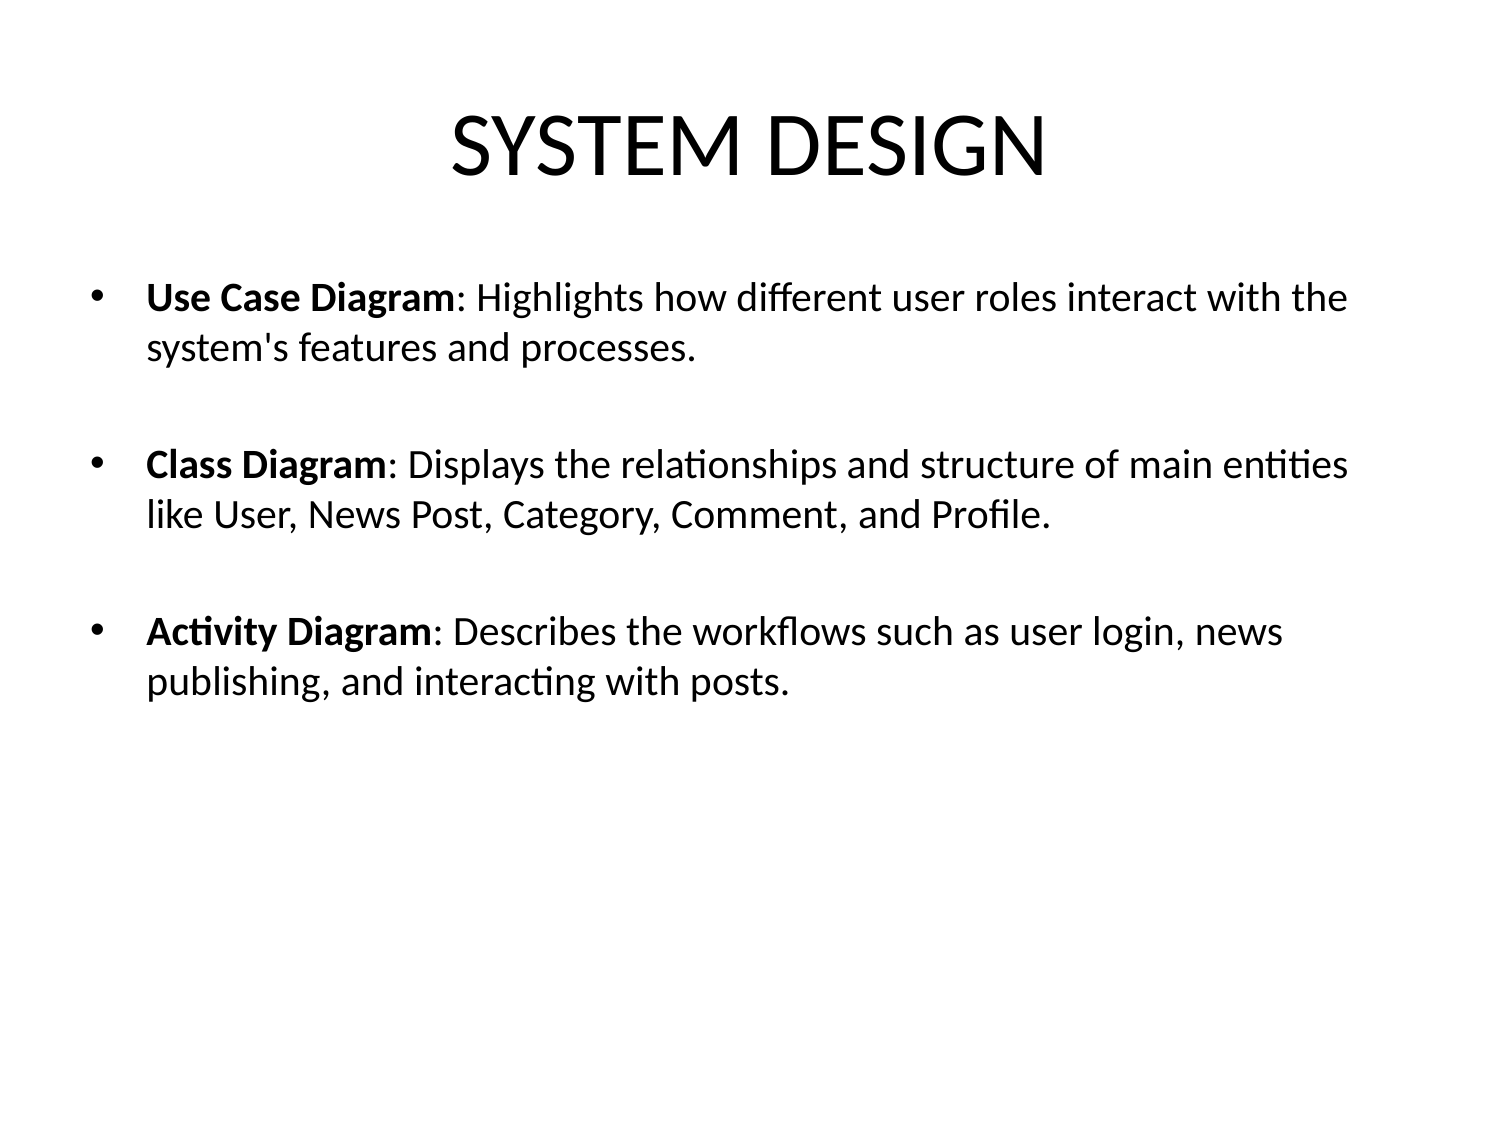

# SYSTEM DESIGN
Use Case Diagram: Highlights how different user roles interact with the system's features and processes.

Class Diagram: Displays the relationships and structure of main entities like User, News Post, Category, Comment, and Profile.

Activity Diagram: Describes the workflows such as user login, news publishing, and interacting with posts.